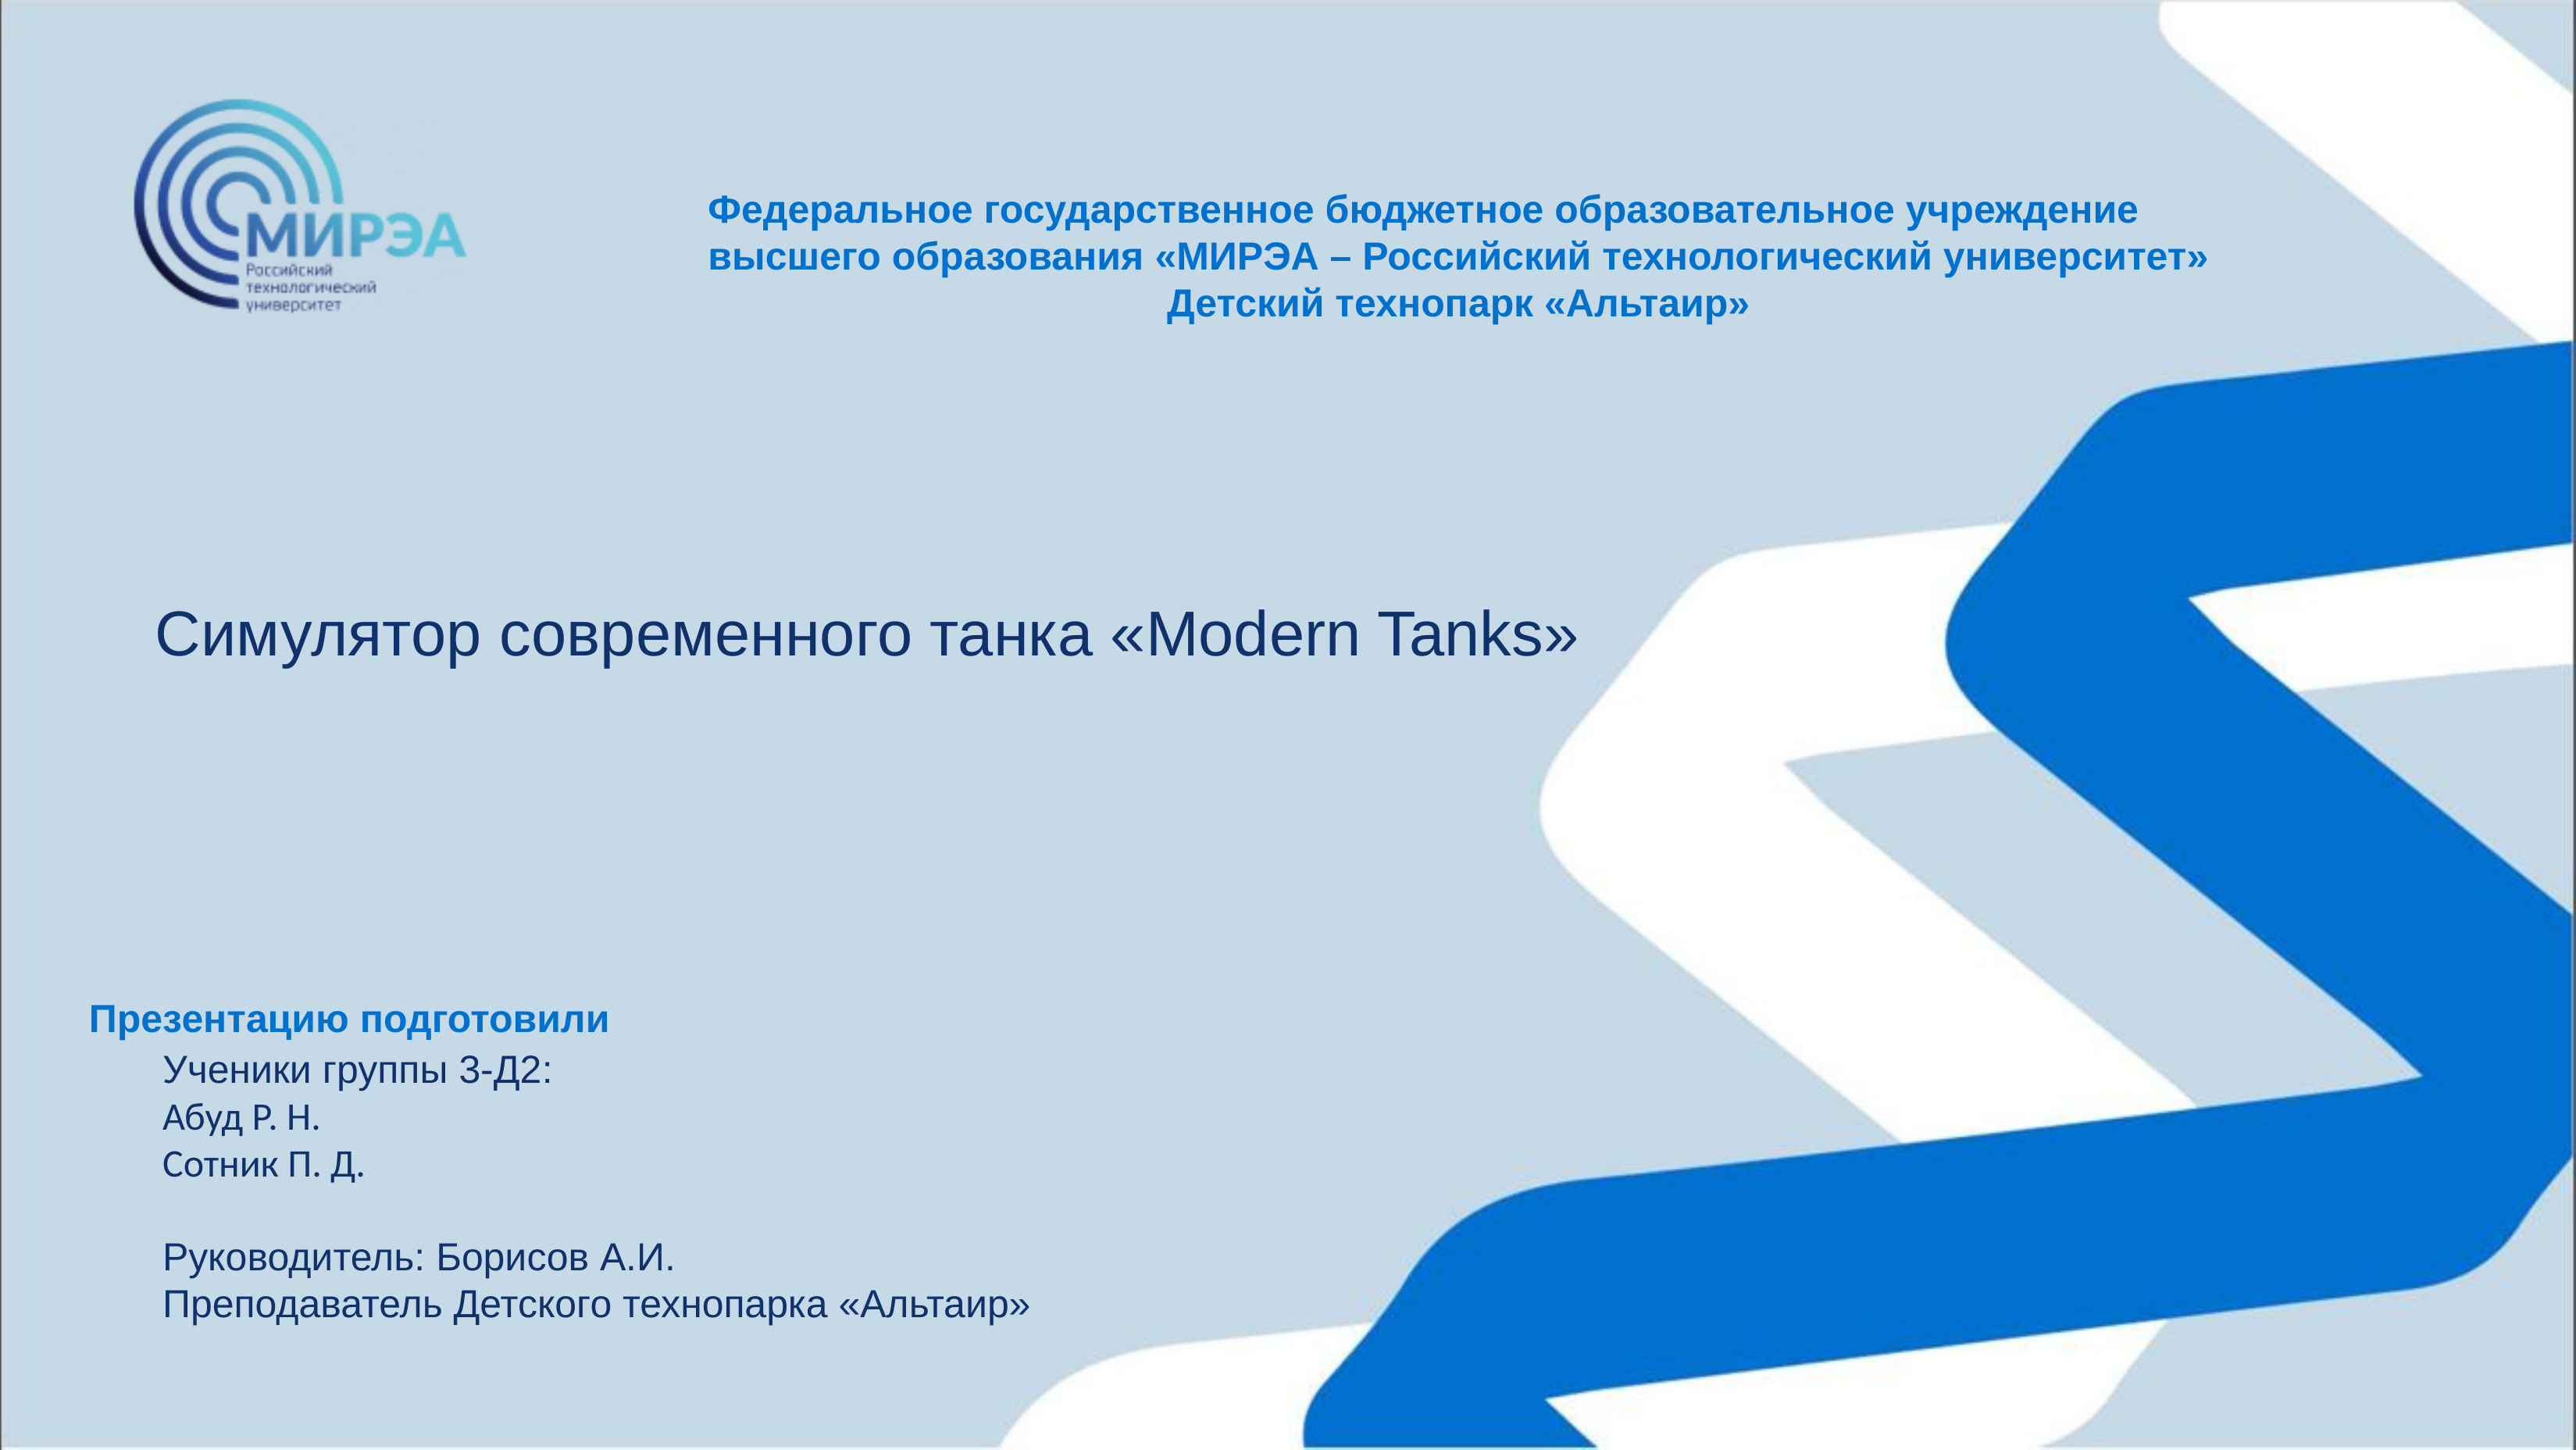

Федеральное государственное бюджетное образовательное учреждение
высшего образования «МИРЭА – Российский технологический университет»
Детский технопарк «Альтаир»
Симулятор современного танка «Modern Tanks»
Презентацию подготовили
Ученики группы 3-Д2:
Абуд Р. Н.
Сотник П. Д.

Руководитель: Борисов А.И.
Преподаватель Детского технопарка «Альтаир»